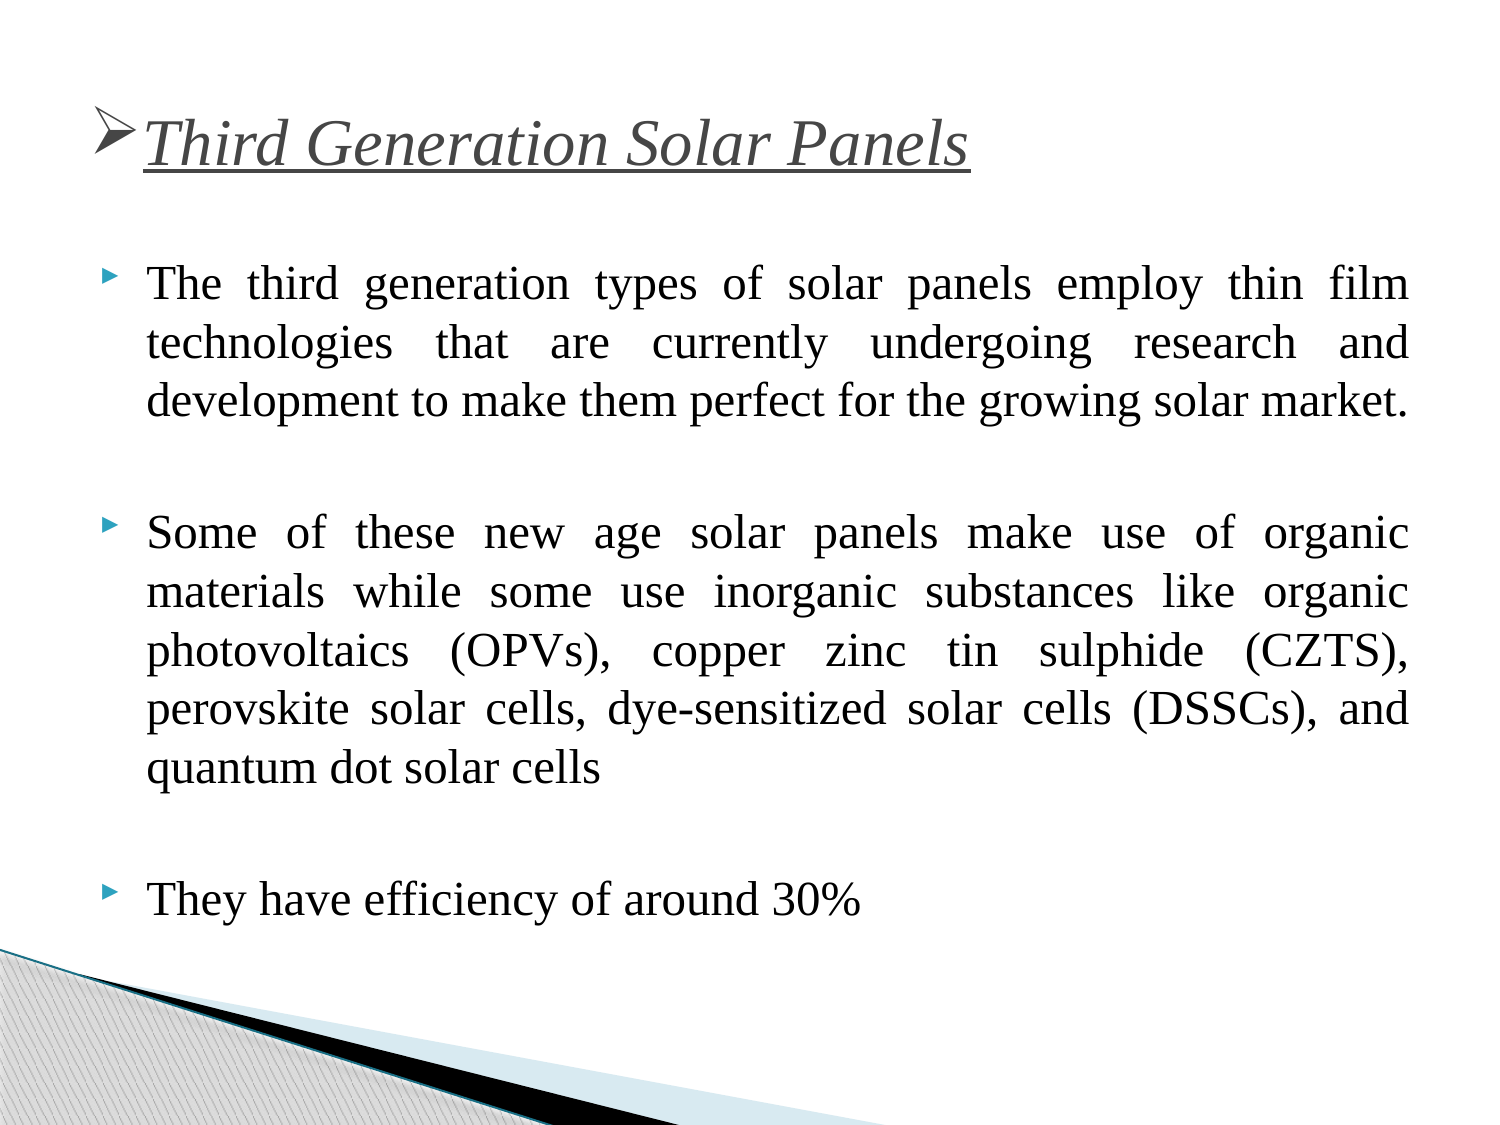

# Third Generation Solar Panels
The third generation types of solar panels employ thin film technologies that are currently undergoing research and development to make them perfect for the growing solar market.

Some of these new age solar panels make use of organic materials while some use inorganic substances like organic photovoltaics (OPVs), copper zinc tin sulphide (CZTS), perovskite solar cells, dye-sensitized solar cells (DSSCs), and quantum dot solar cells

They have efficiency of around 30%